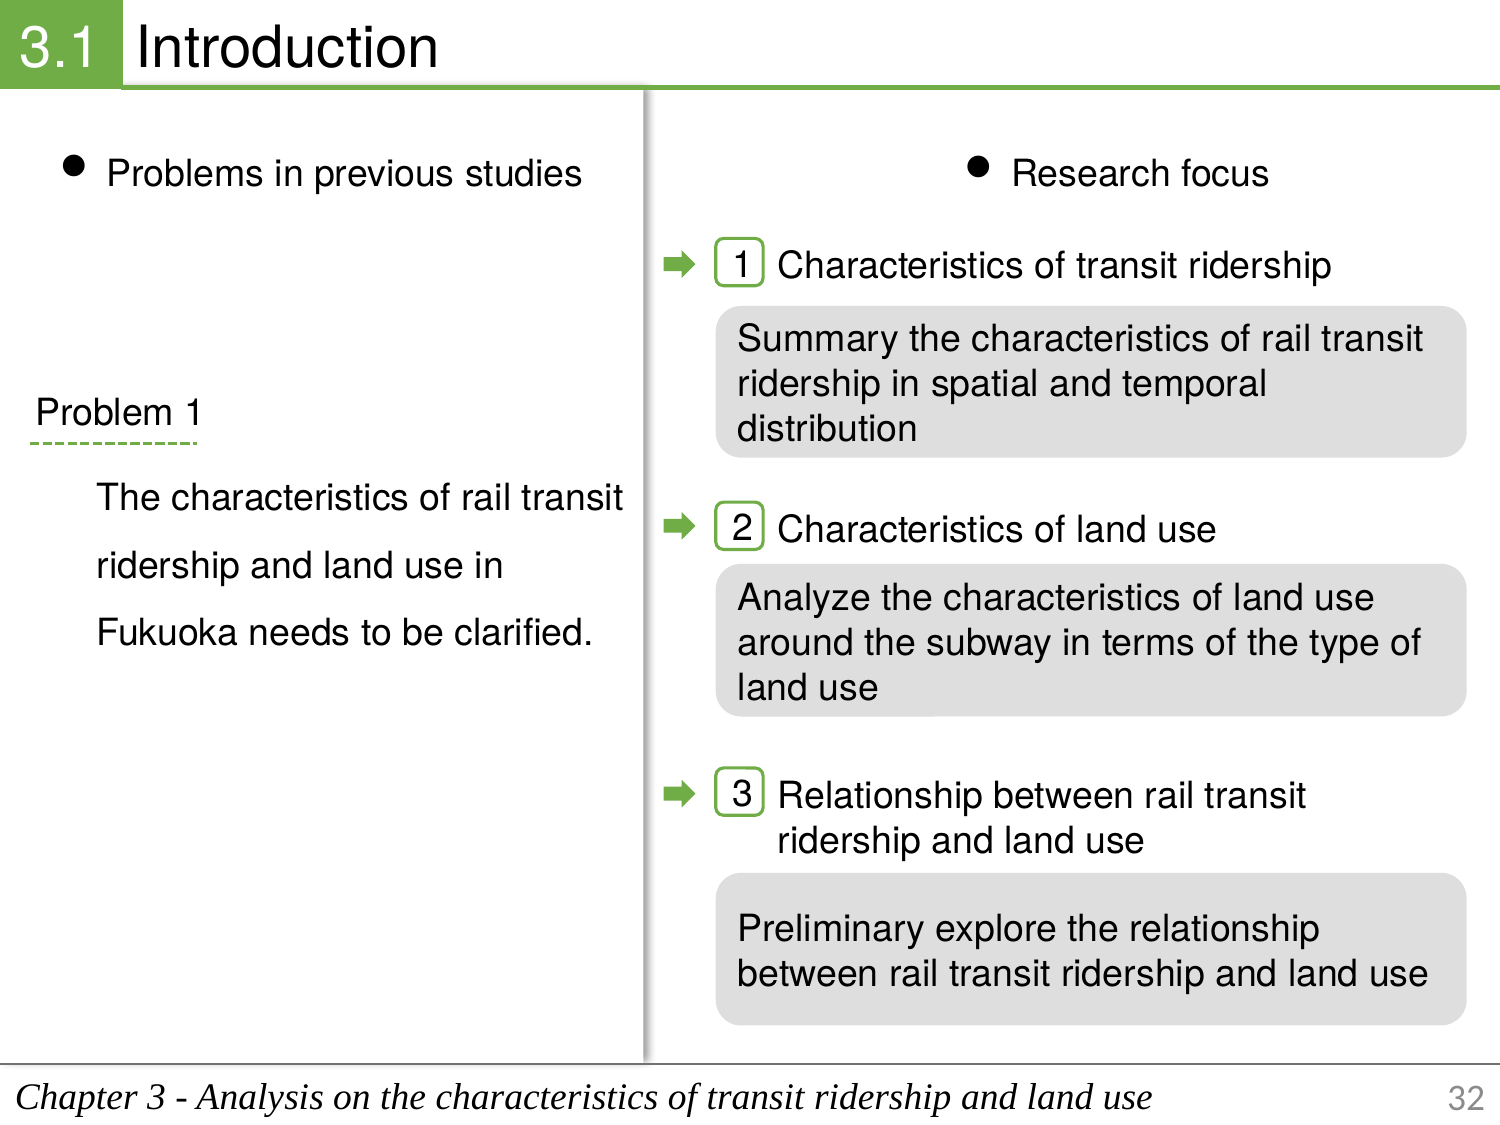

3.1
Introduction

Problems in previous studies
Research focus
Characteristics of transit ridership
1

Summary the characteristics of rail transit ridership in spatial and temporal distribution
Problem 1
The characteristics of rail transit ridership and land use in Fukuoka needs to be clarified.
Characteristics of land use
2

Analyze the characteristics of land use around the subway in terms of the type of land use
Relationship between rail transit ridership and land use
3

Preliminary explore the relationship between rail transit ridership and land use
Chapter 3 - Analysis on the characteristics of transit ridership and land use
32